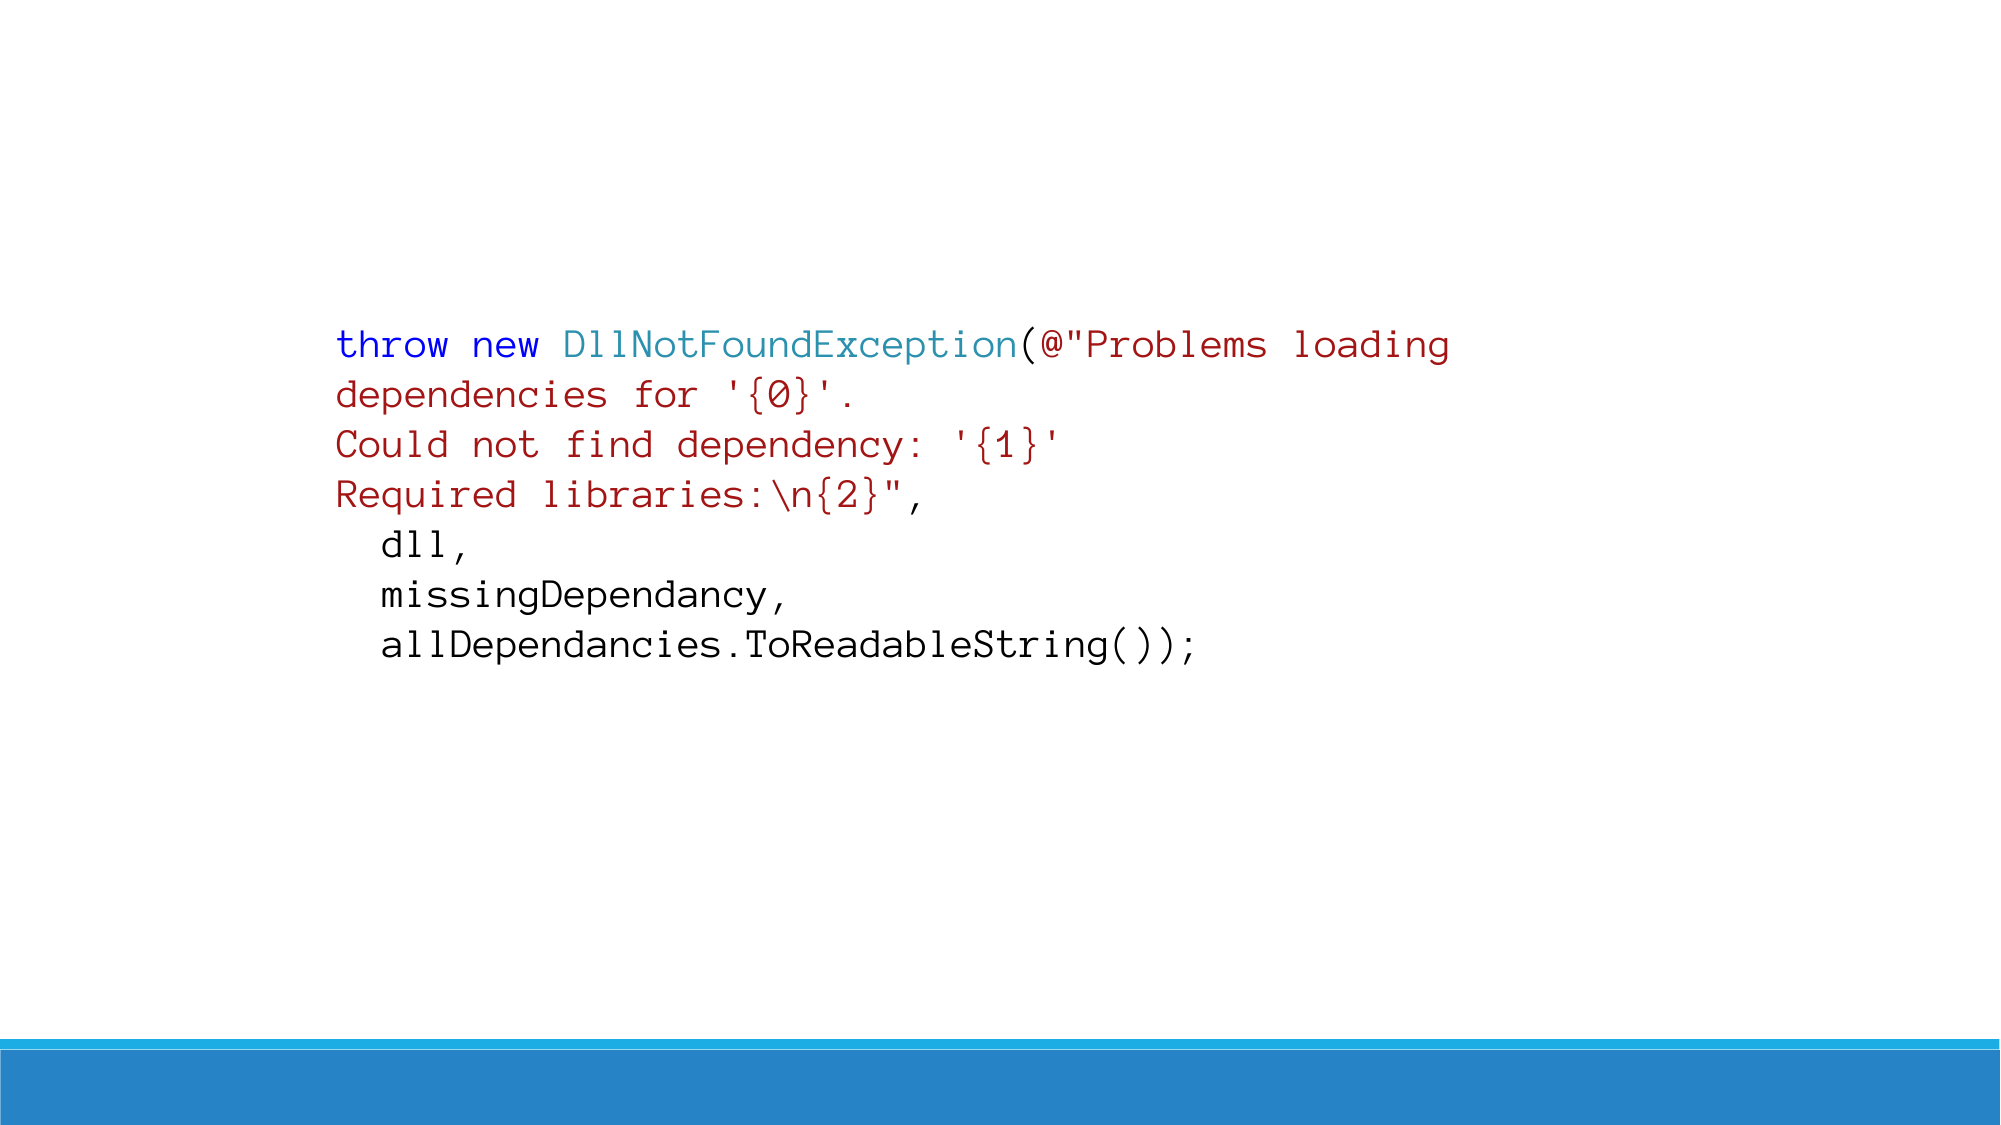

throw new DllNotFoundException(@"Problems loading  dependencies for '{0}'.
Could not find dependency: '{1}'
Required libraries:\n{2}",
  dll,
  missingDependancy,
  allDependancies.ToReadableString());